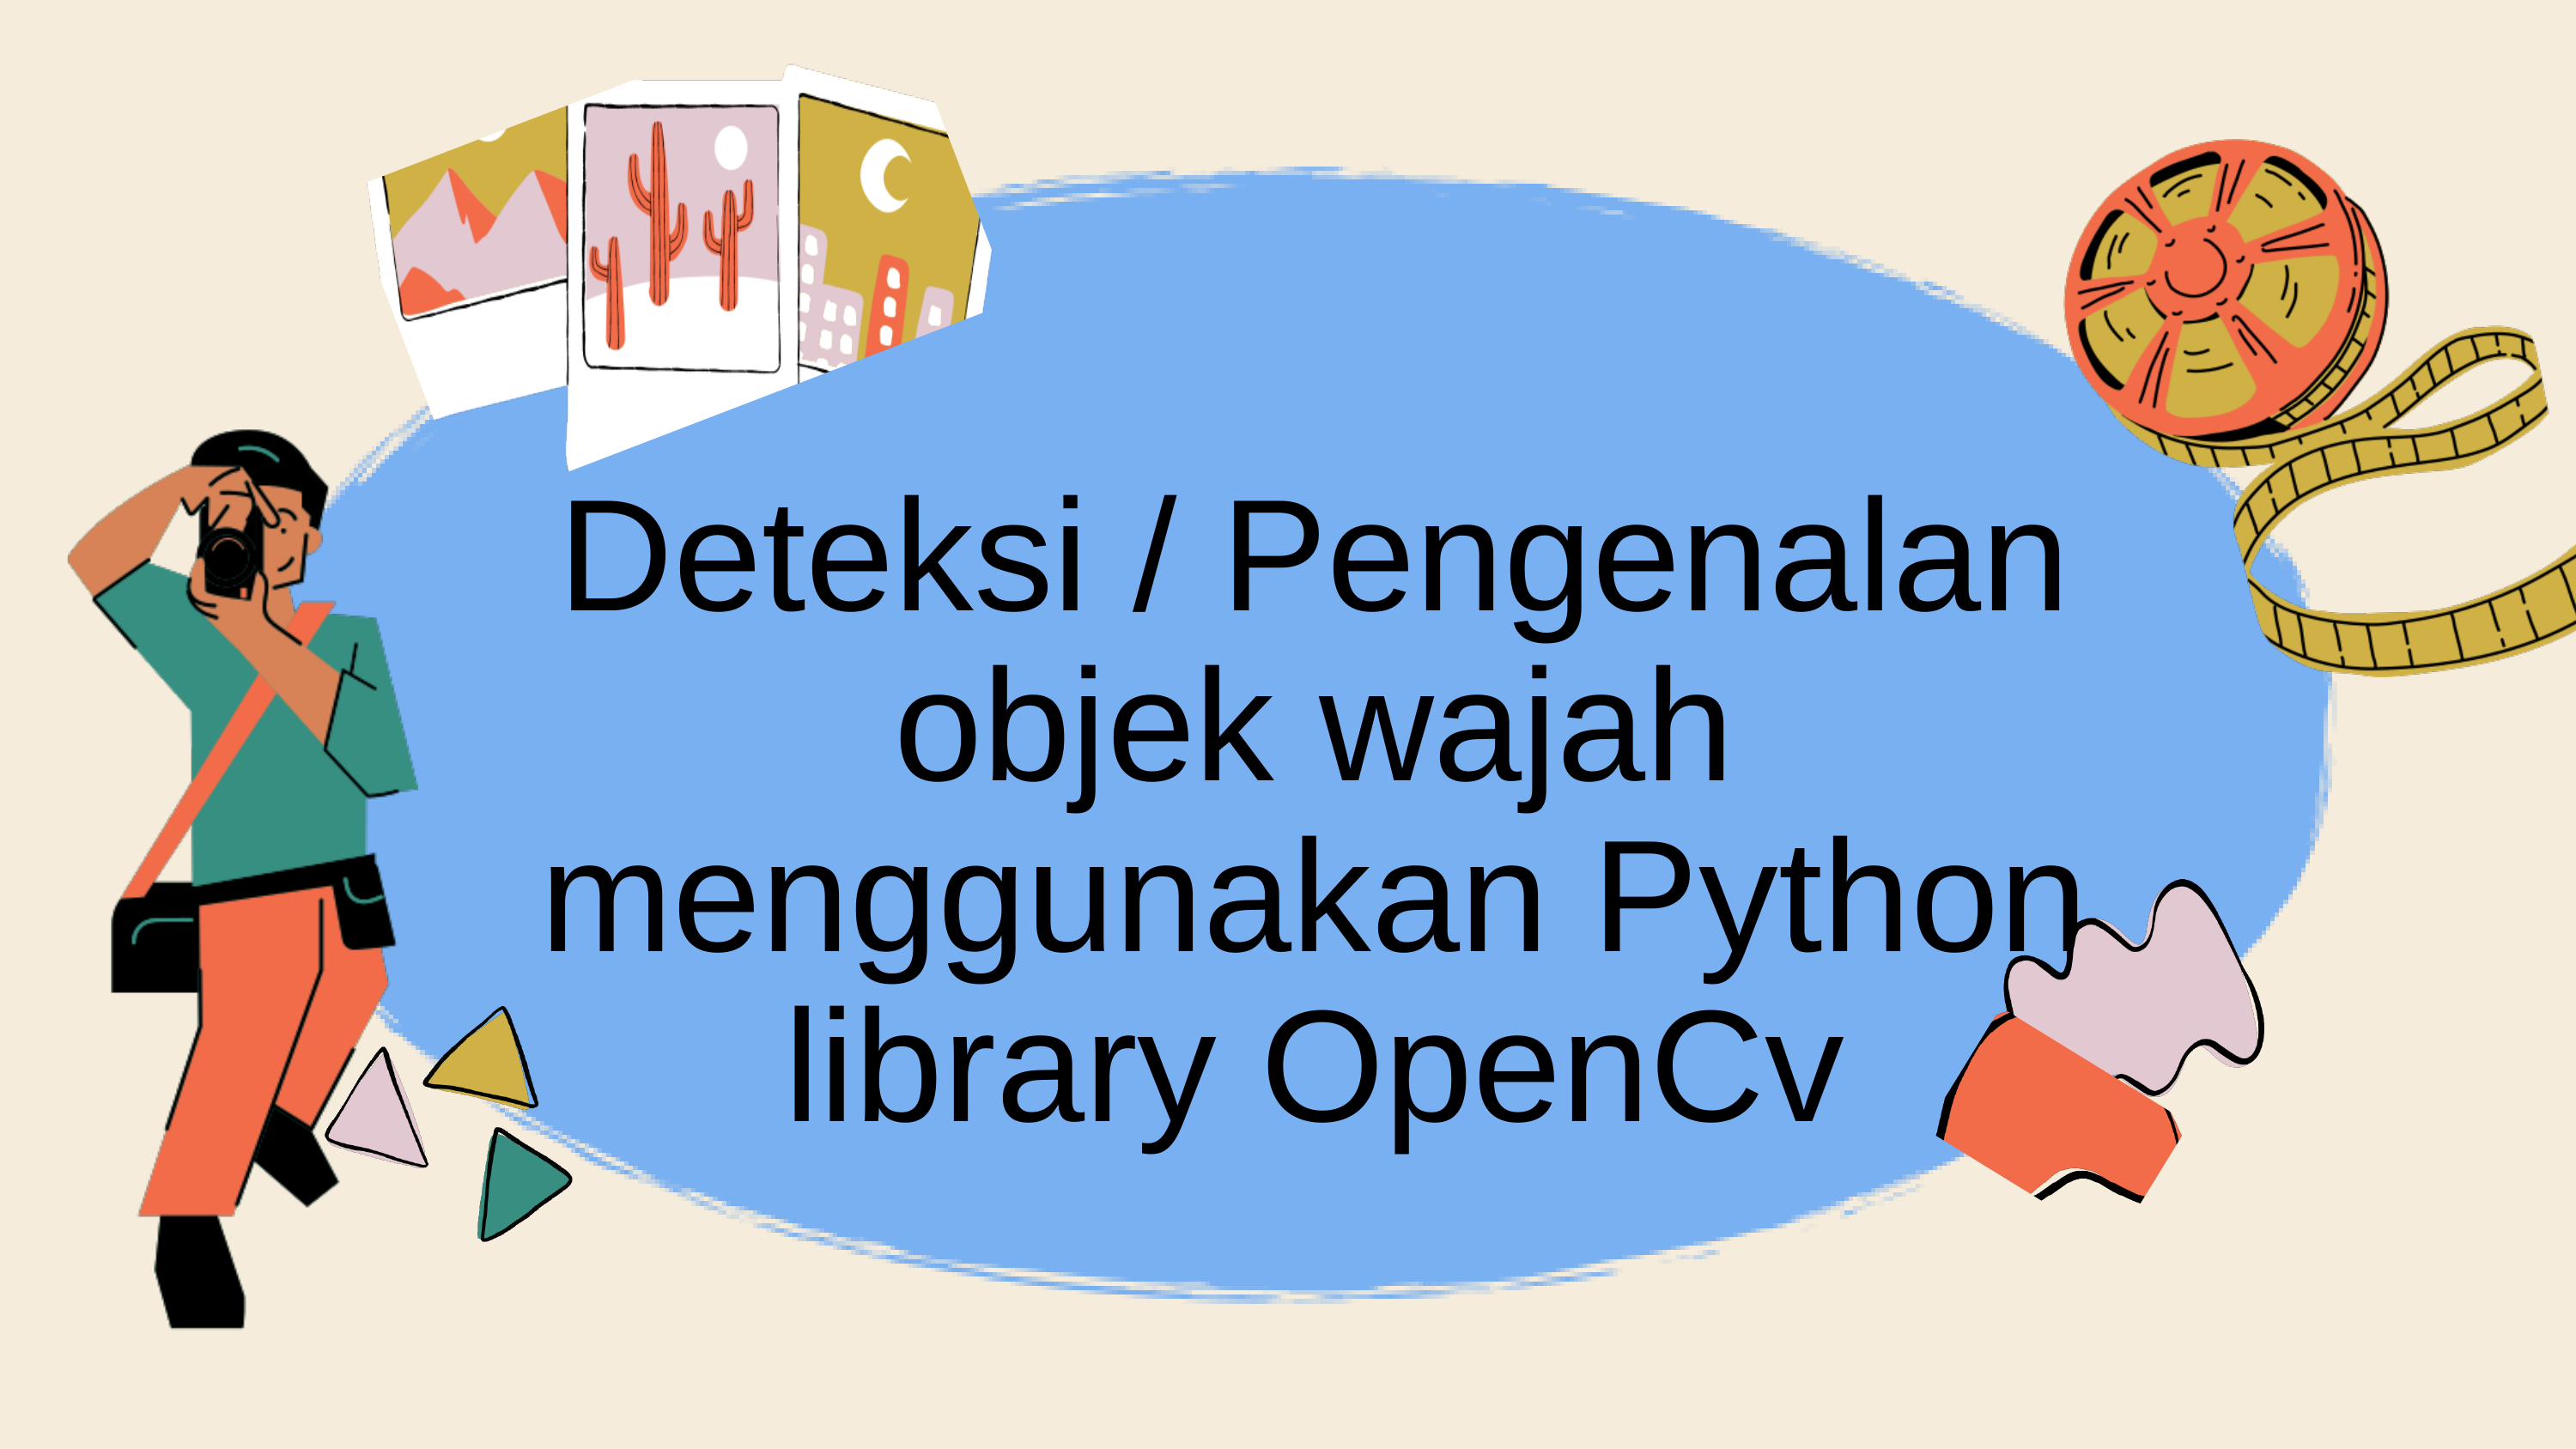

Deteksi / Pengenalan objek wajah menggunakan Python library OpenCv